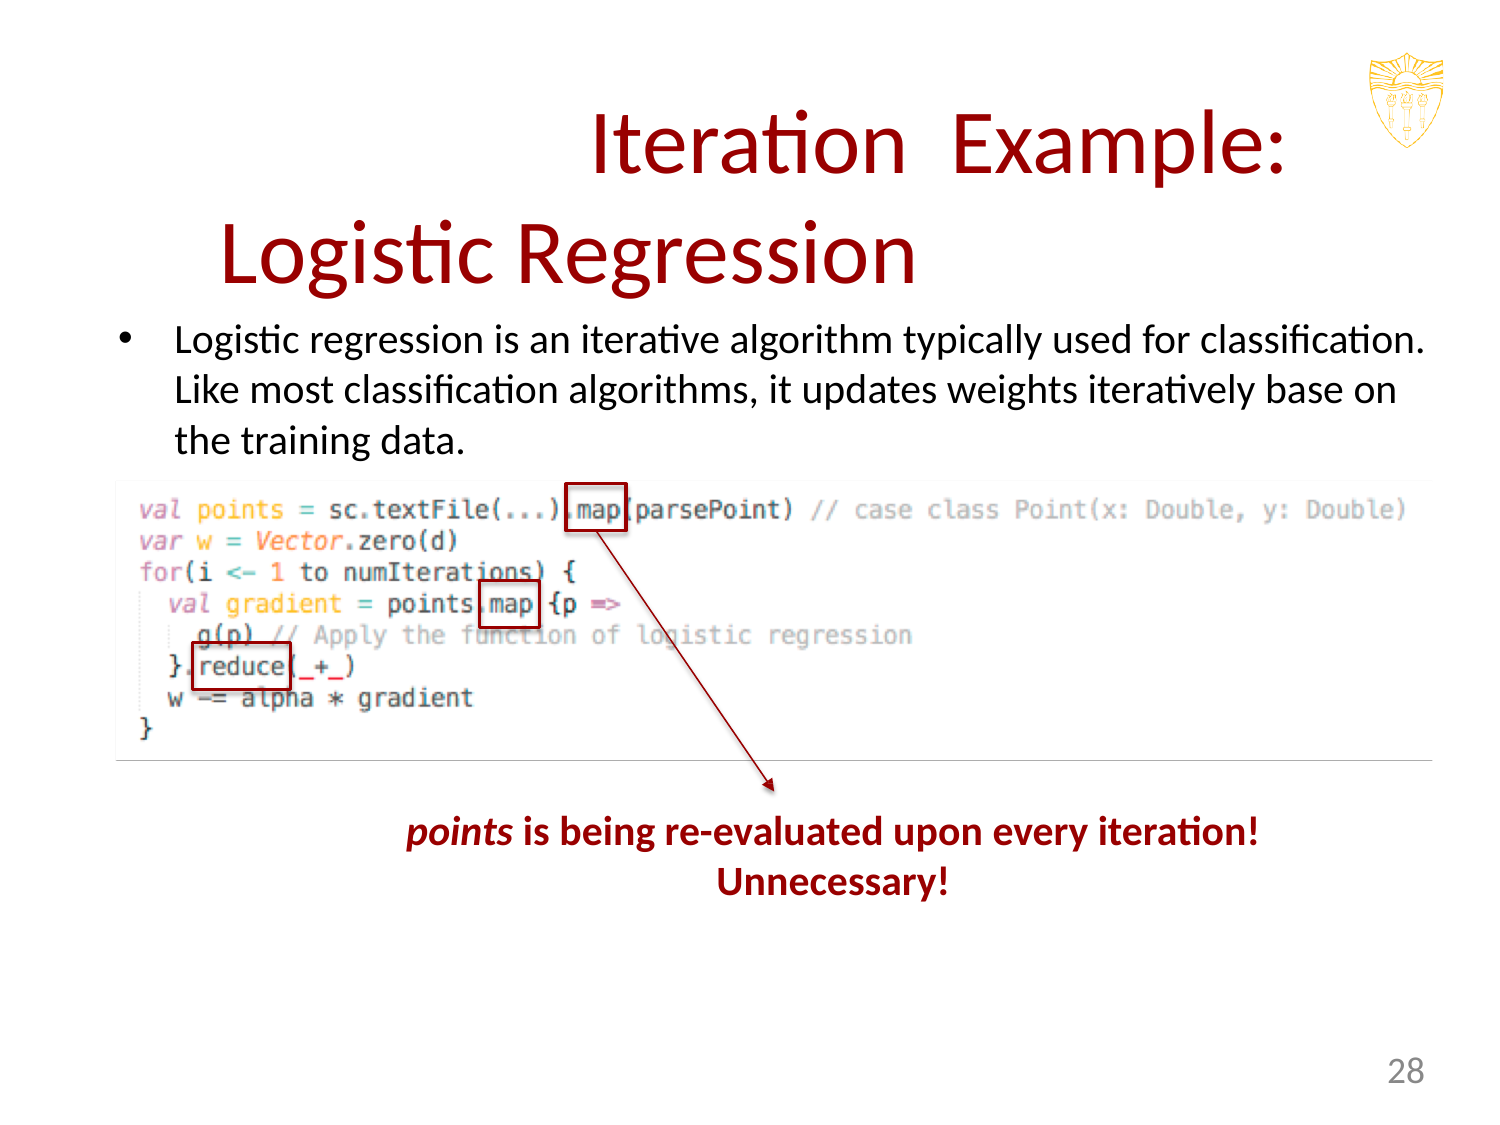

Iteration  Example: Logistic Regression
Logistic regression is an iterative algorithm typically used for classification. Like most classification algorithms, it updates weights iteratively base on the training data.

points is being re-evaluated upon every iteration!
Unnecessary!
28